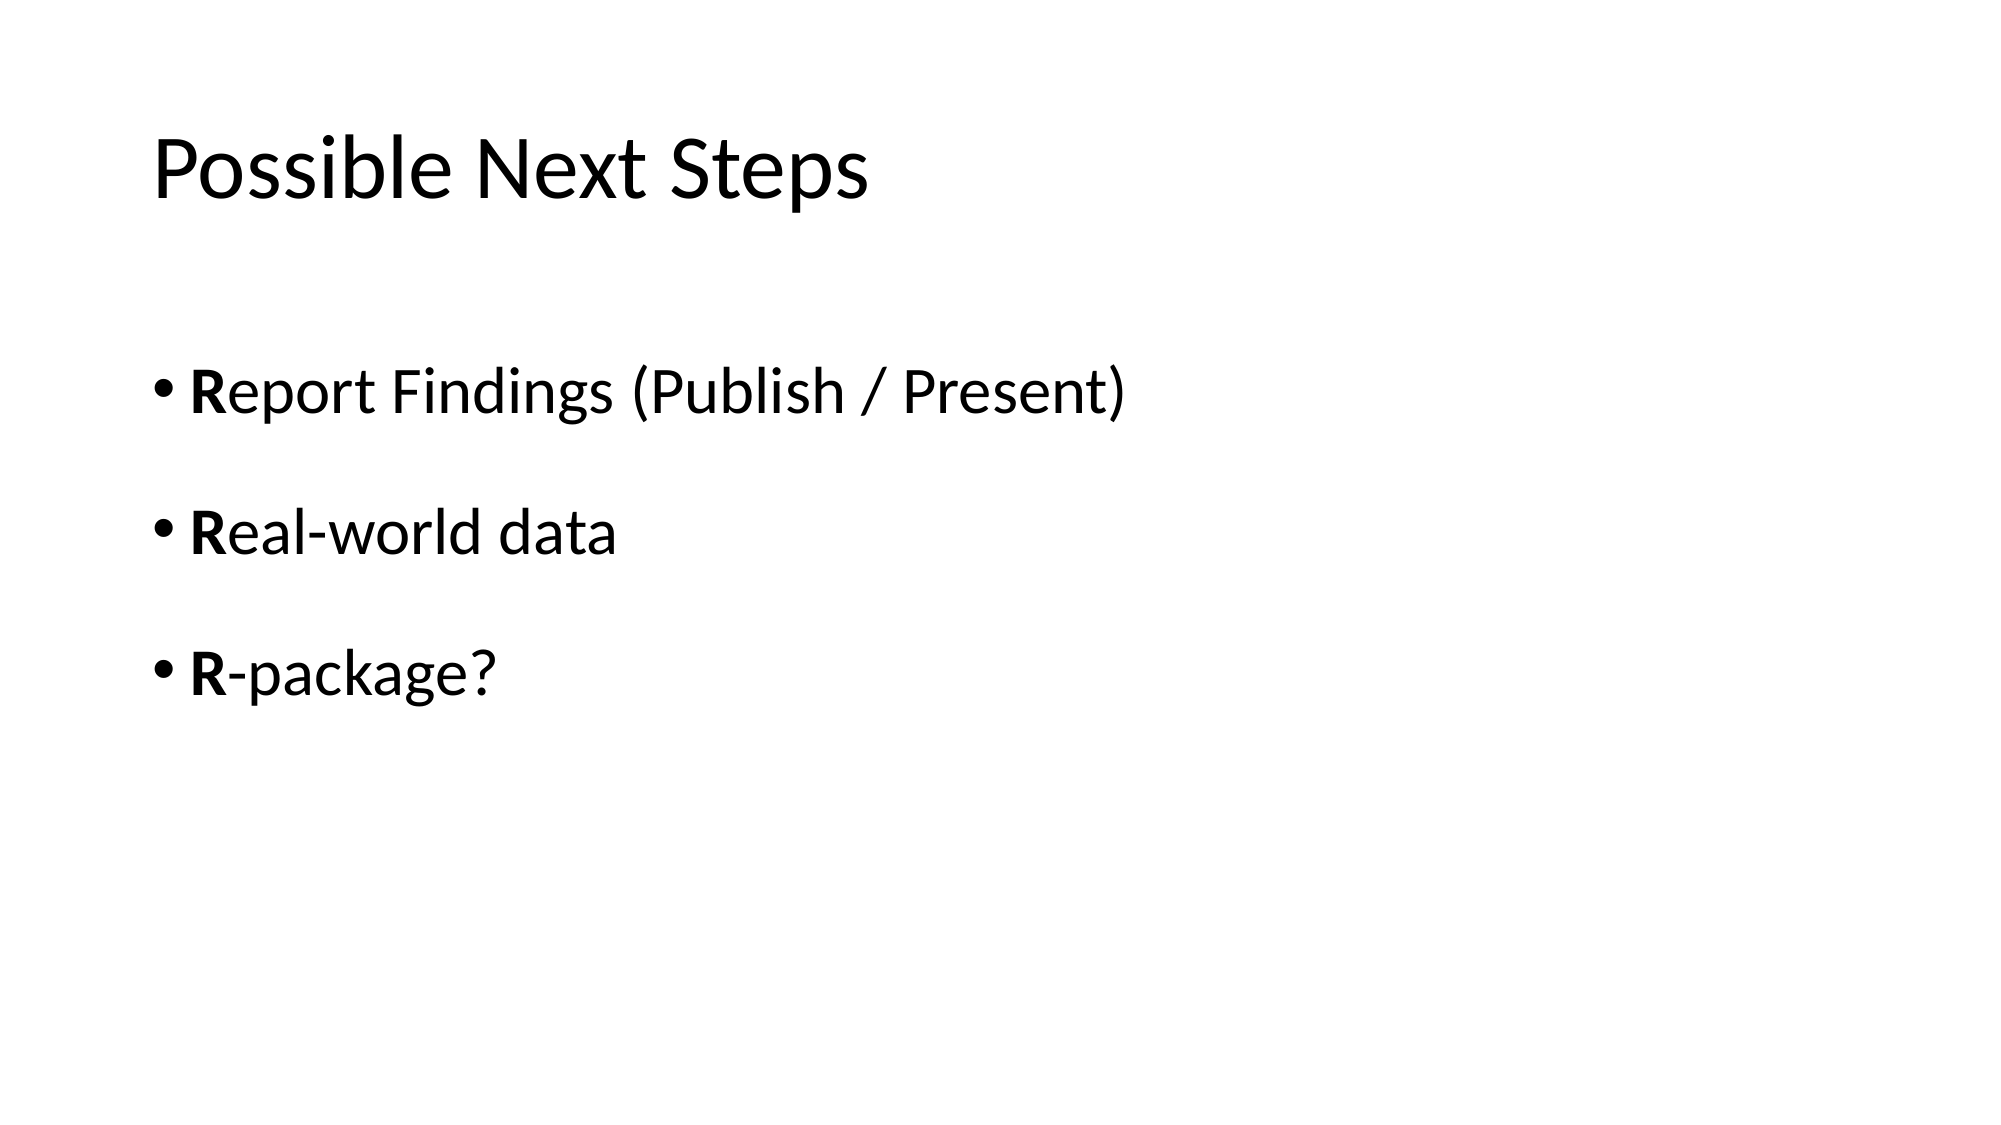

# Possible Next Steps
Report Findings (Publish / Present)
Real-world data
R-package?